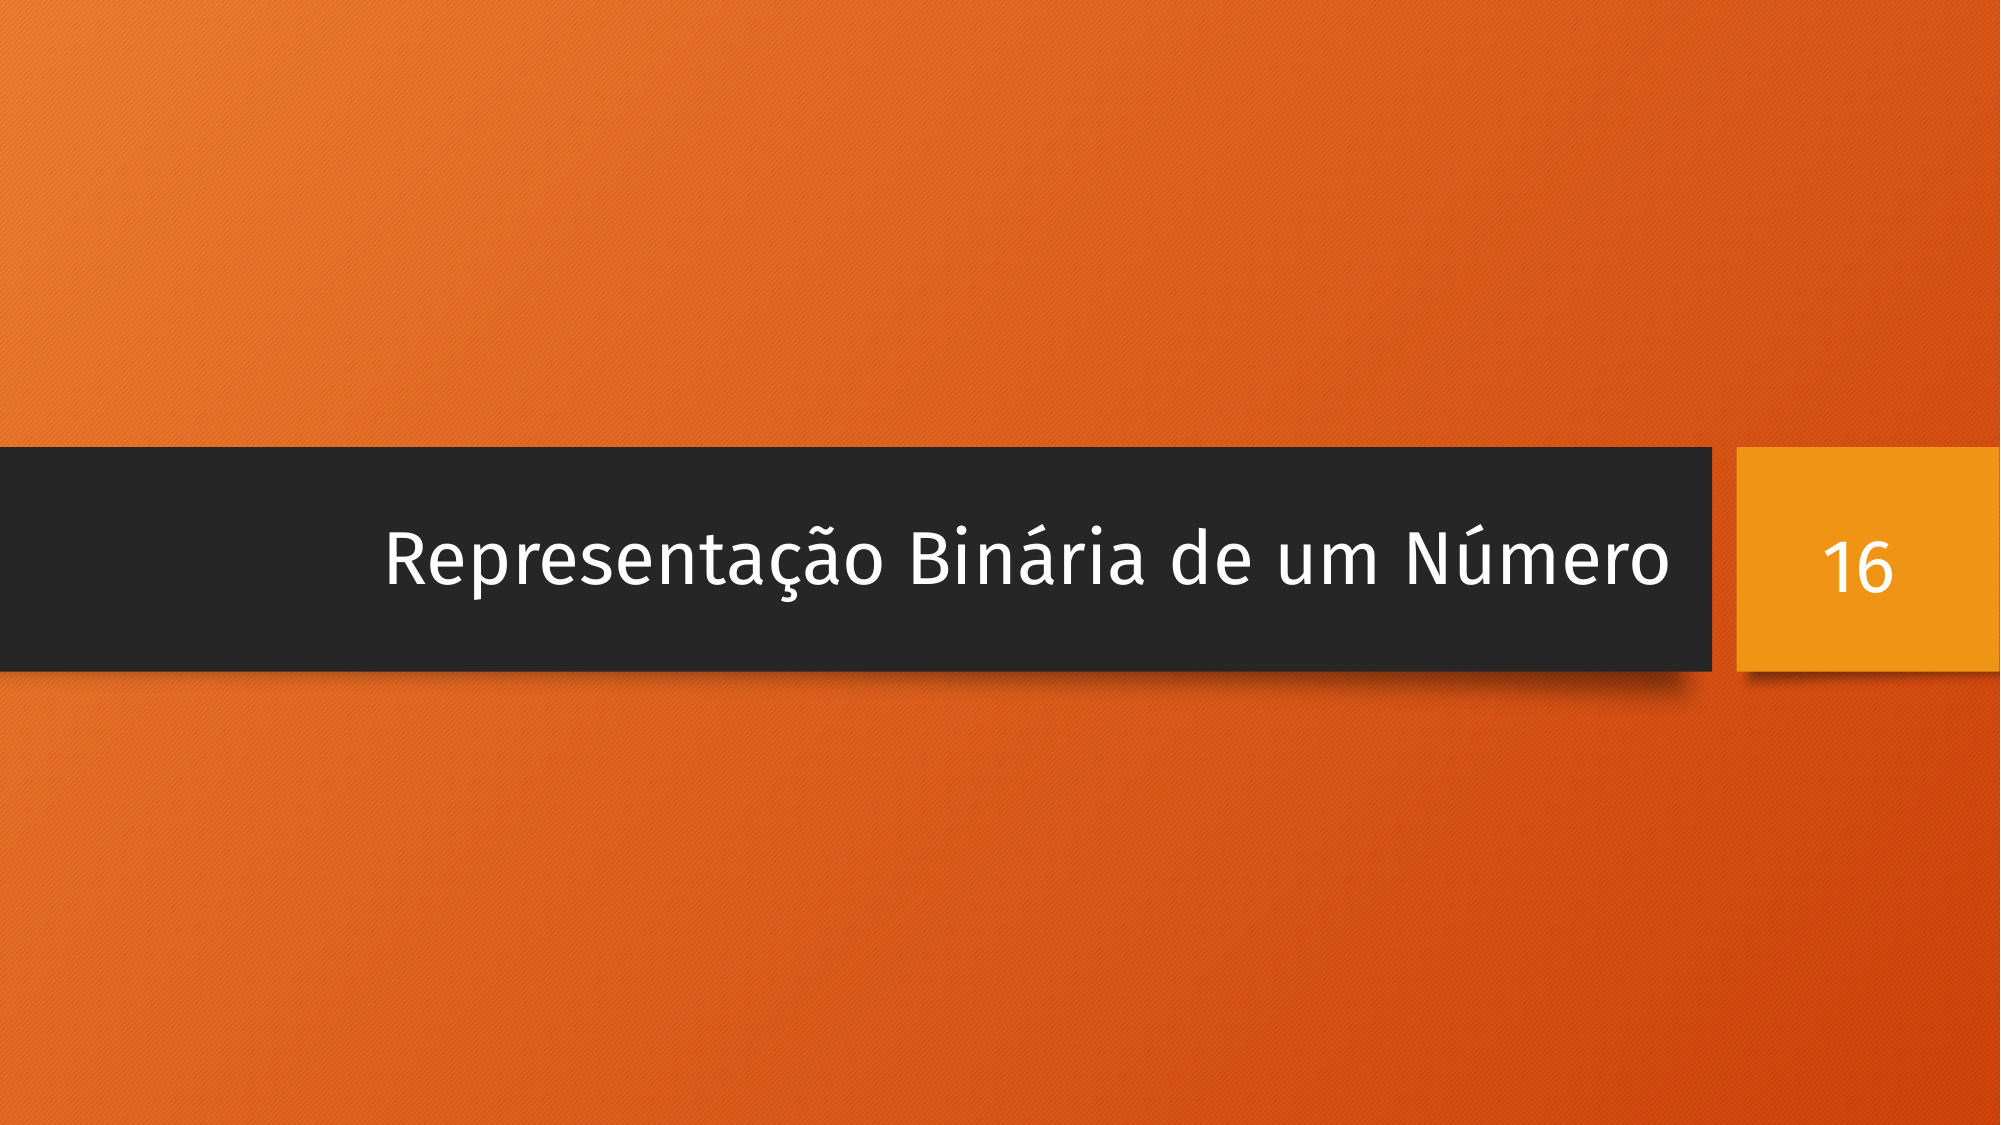

16
# Representação Binária de um Número